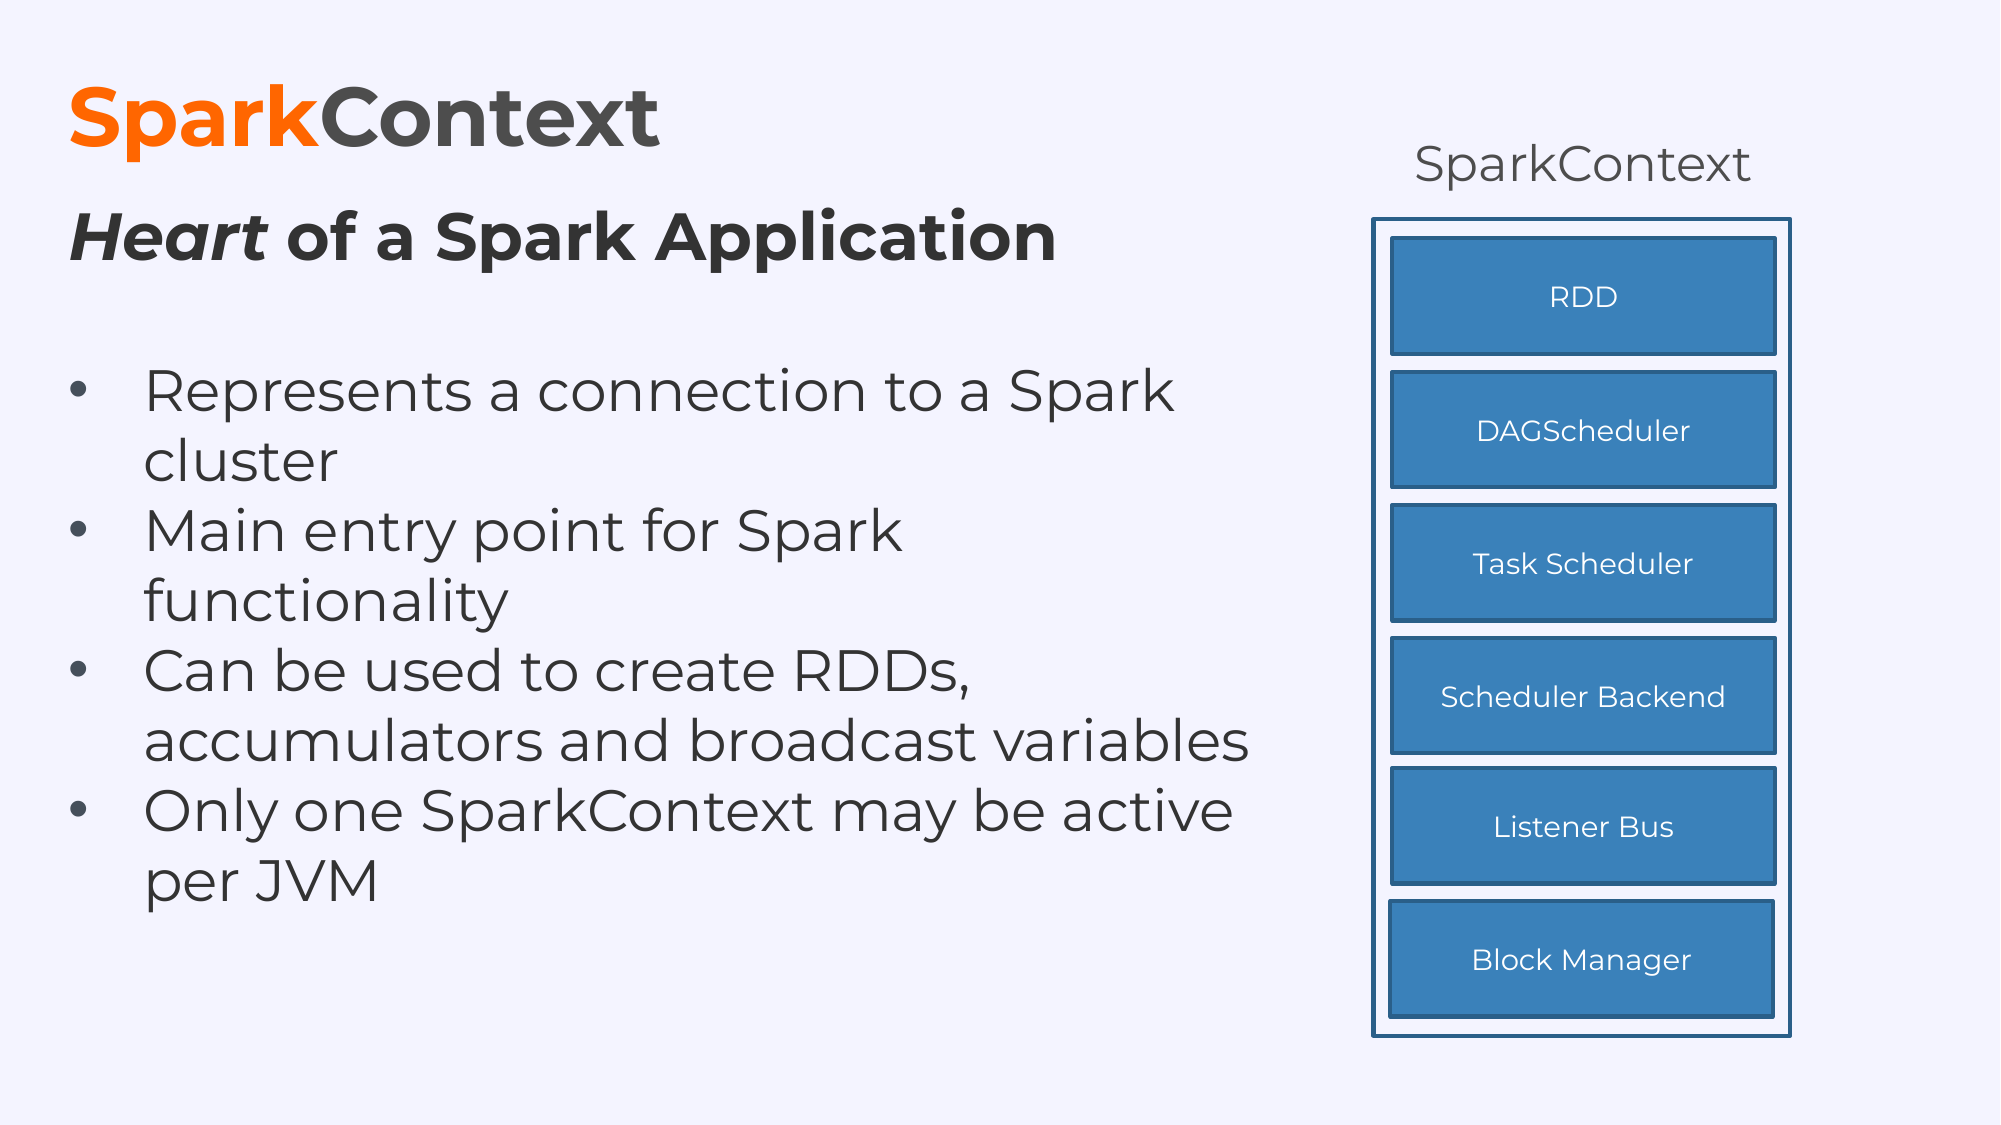

SparkContext
SparkContext

RDD
DAGScheduler
Task Scheduler
Scheduler Backend
Listener Bus
Block Manager
Heart of a Spark Application

Represents a connection to a Spark cluster
Main entry point for Spark functionality
Can be used to create RDDs, accumulators and broadcast variables
Only one SparkContext may be active per JVM